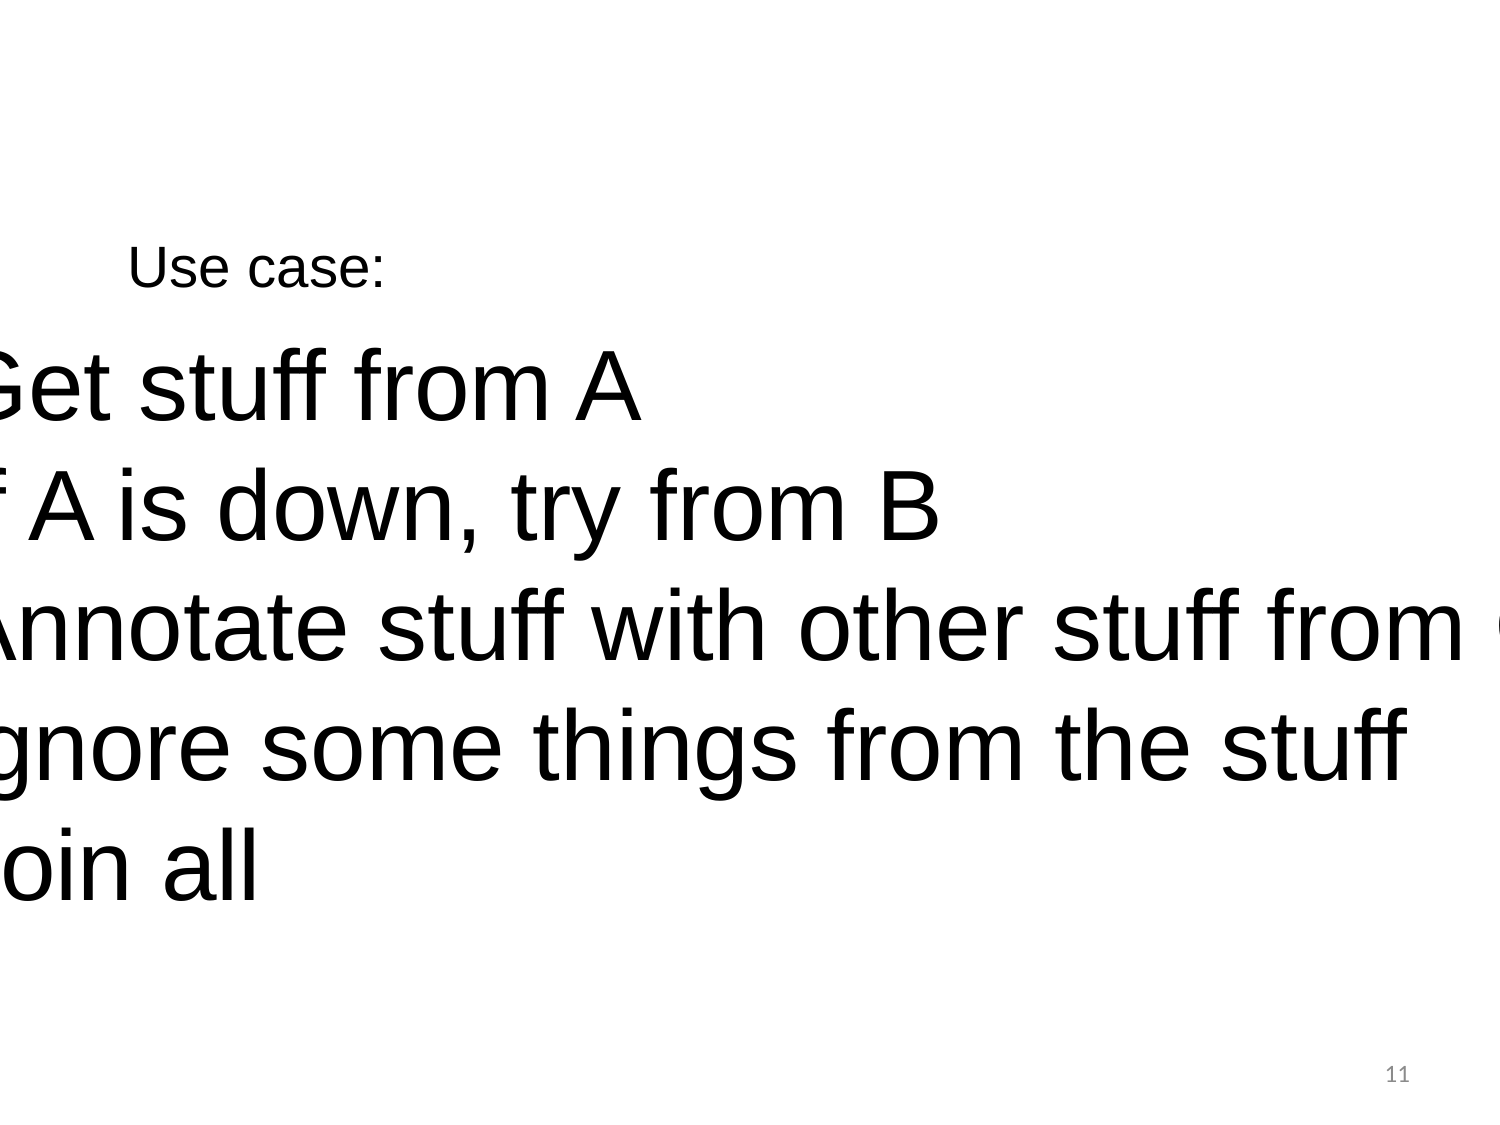

Use case:
Get stuff from A
If A is down, try from B
Annotate stuff with other stuff from C
Ignore some things from the stuff
Join all
11